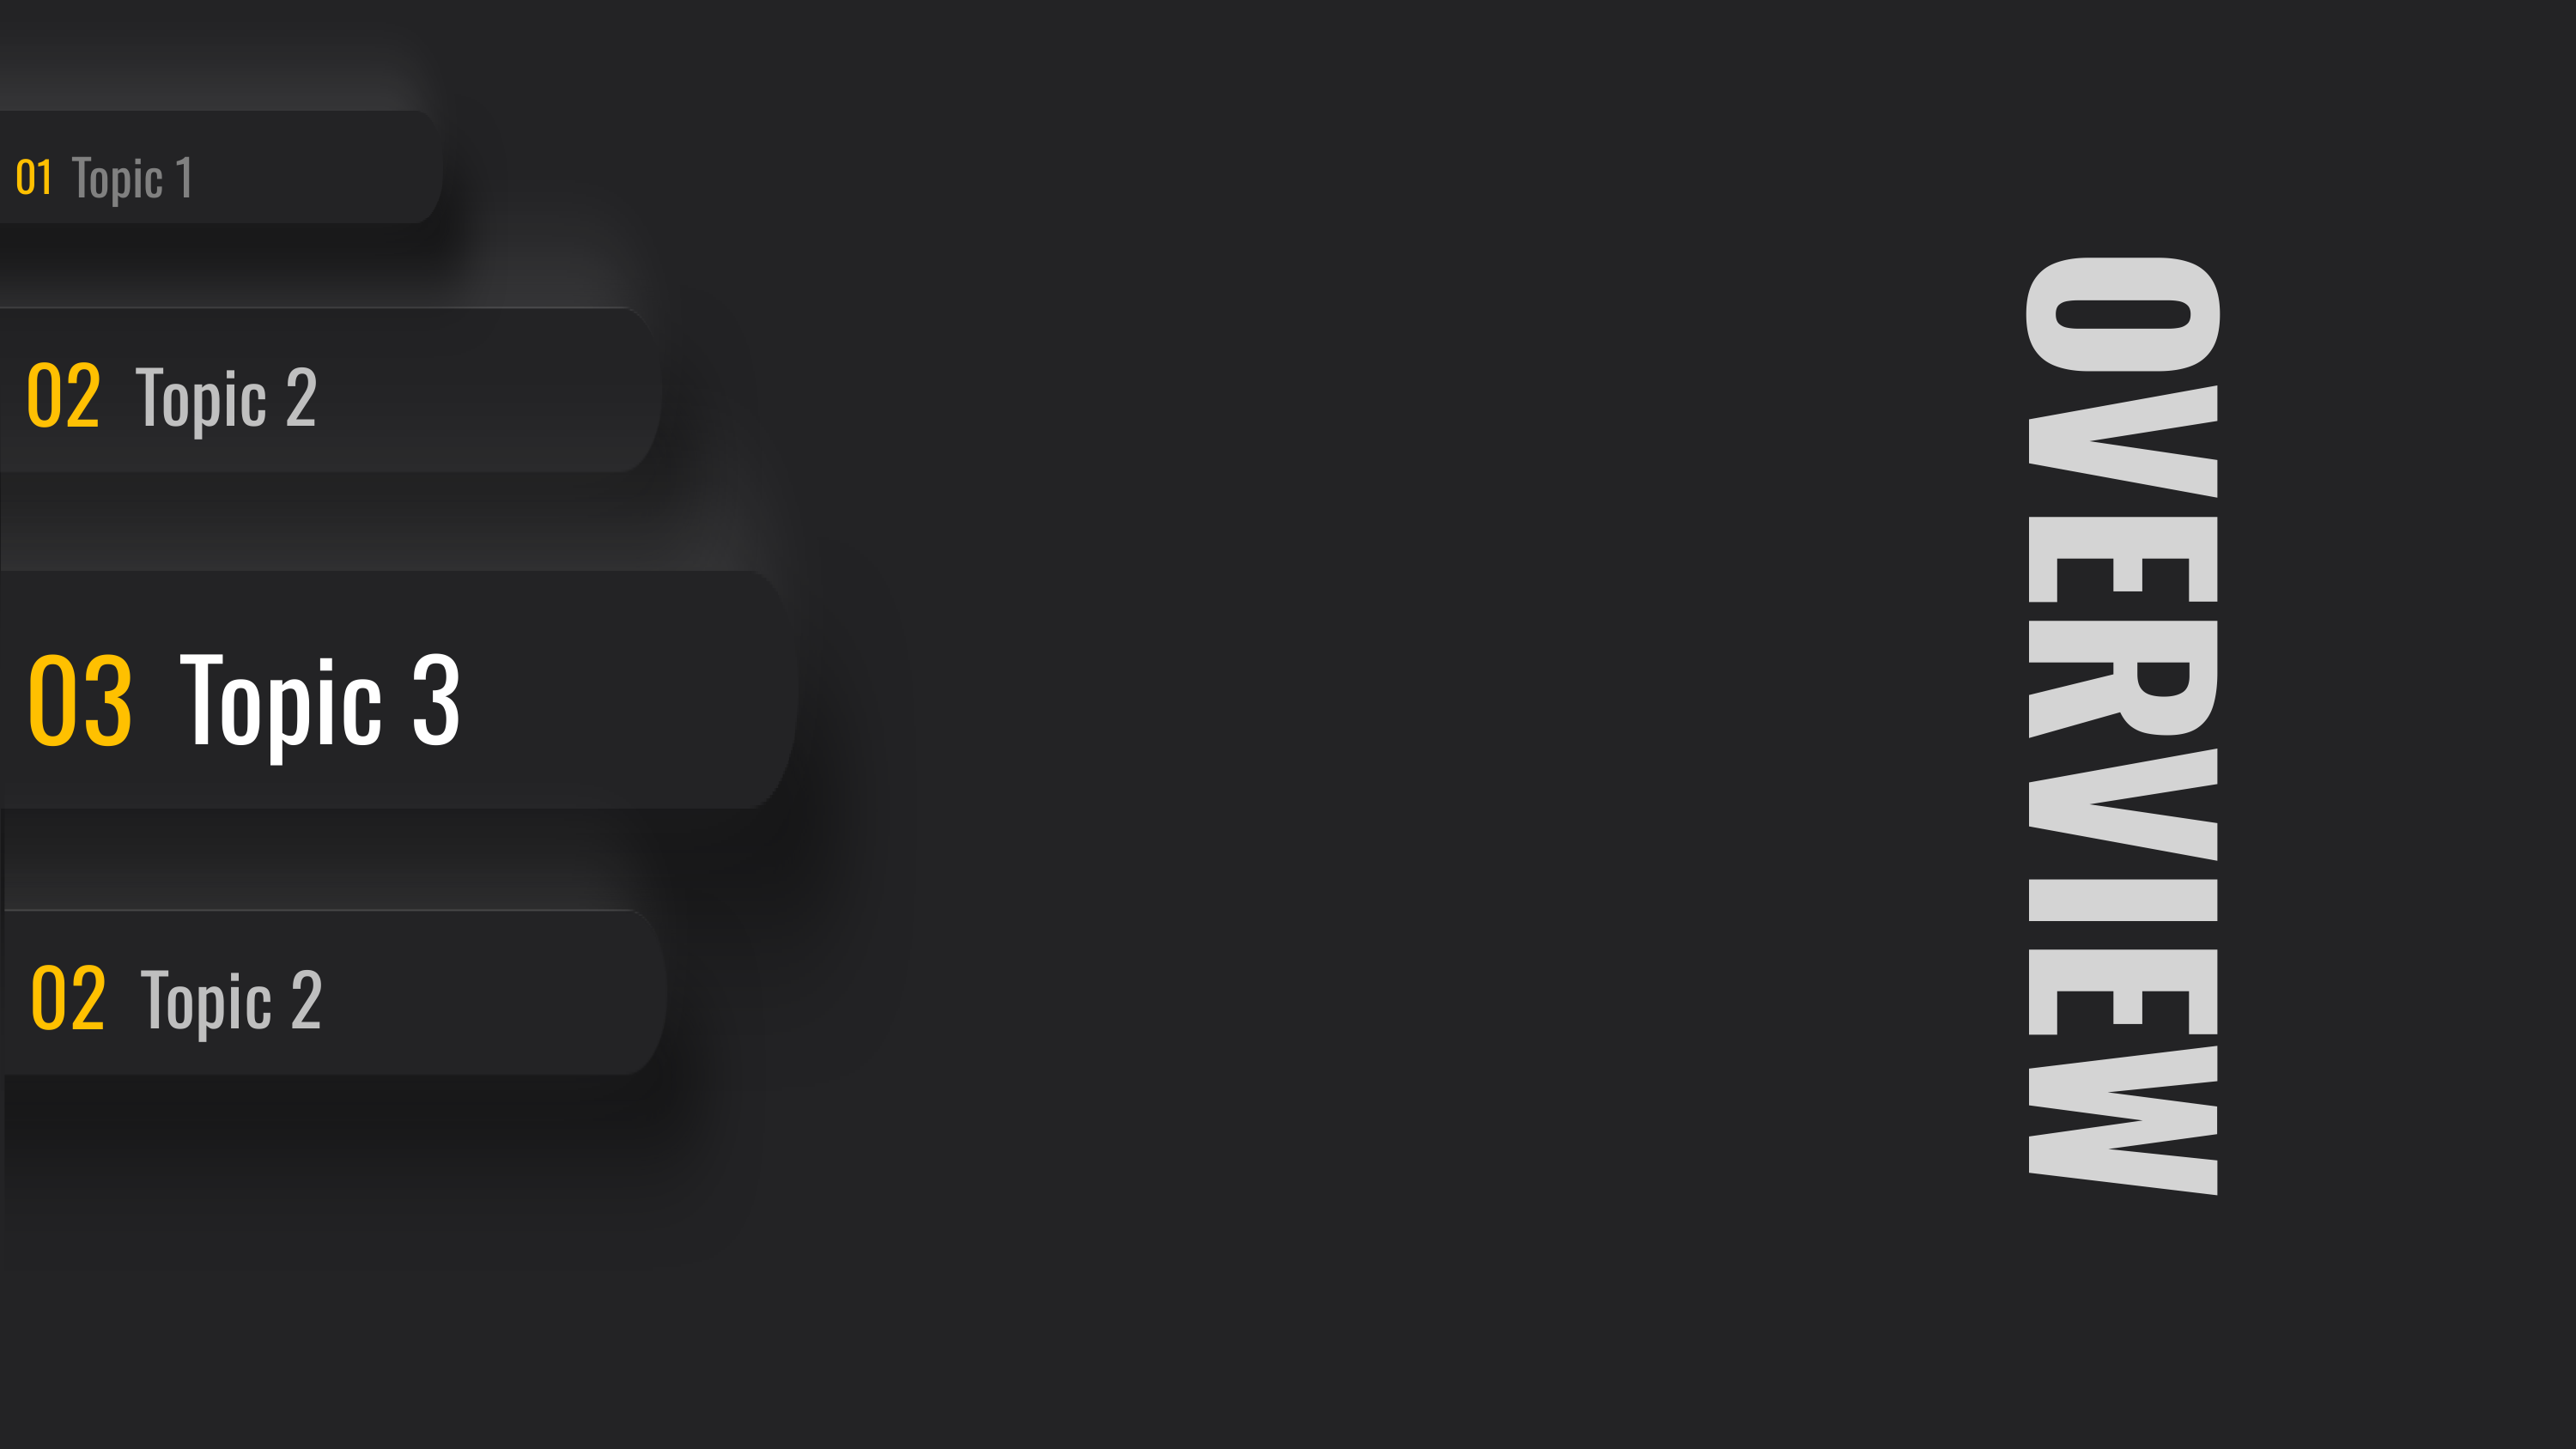

Topic 1
01

02
Topic 2

Topic 3
03
OVERVIEW

02
Topic 2